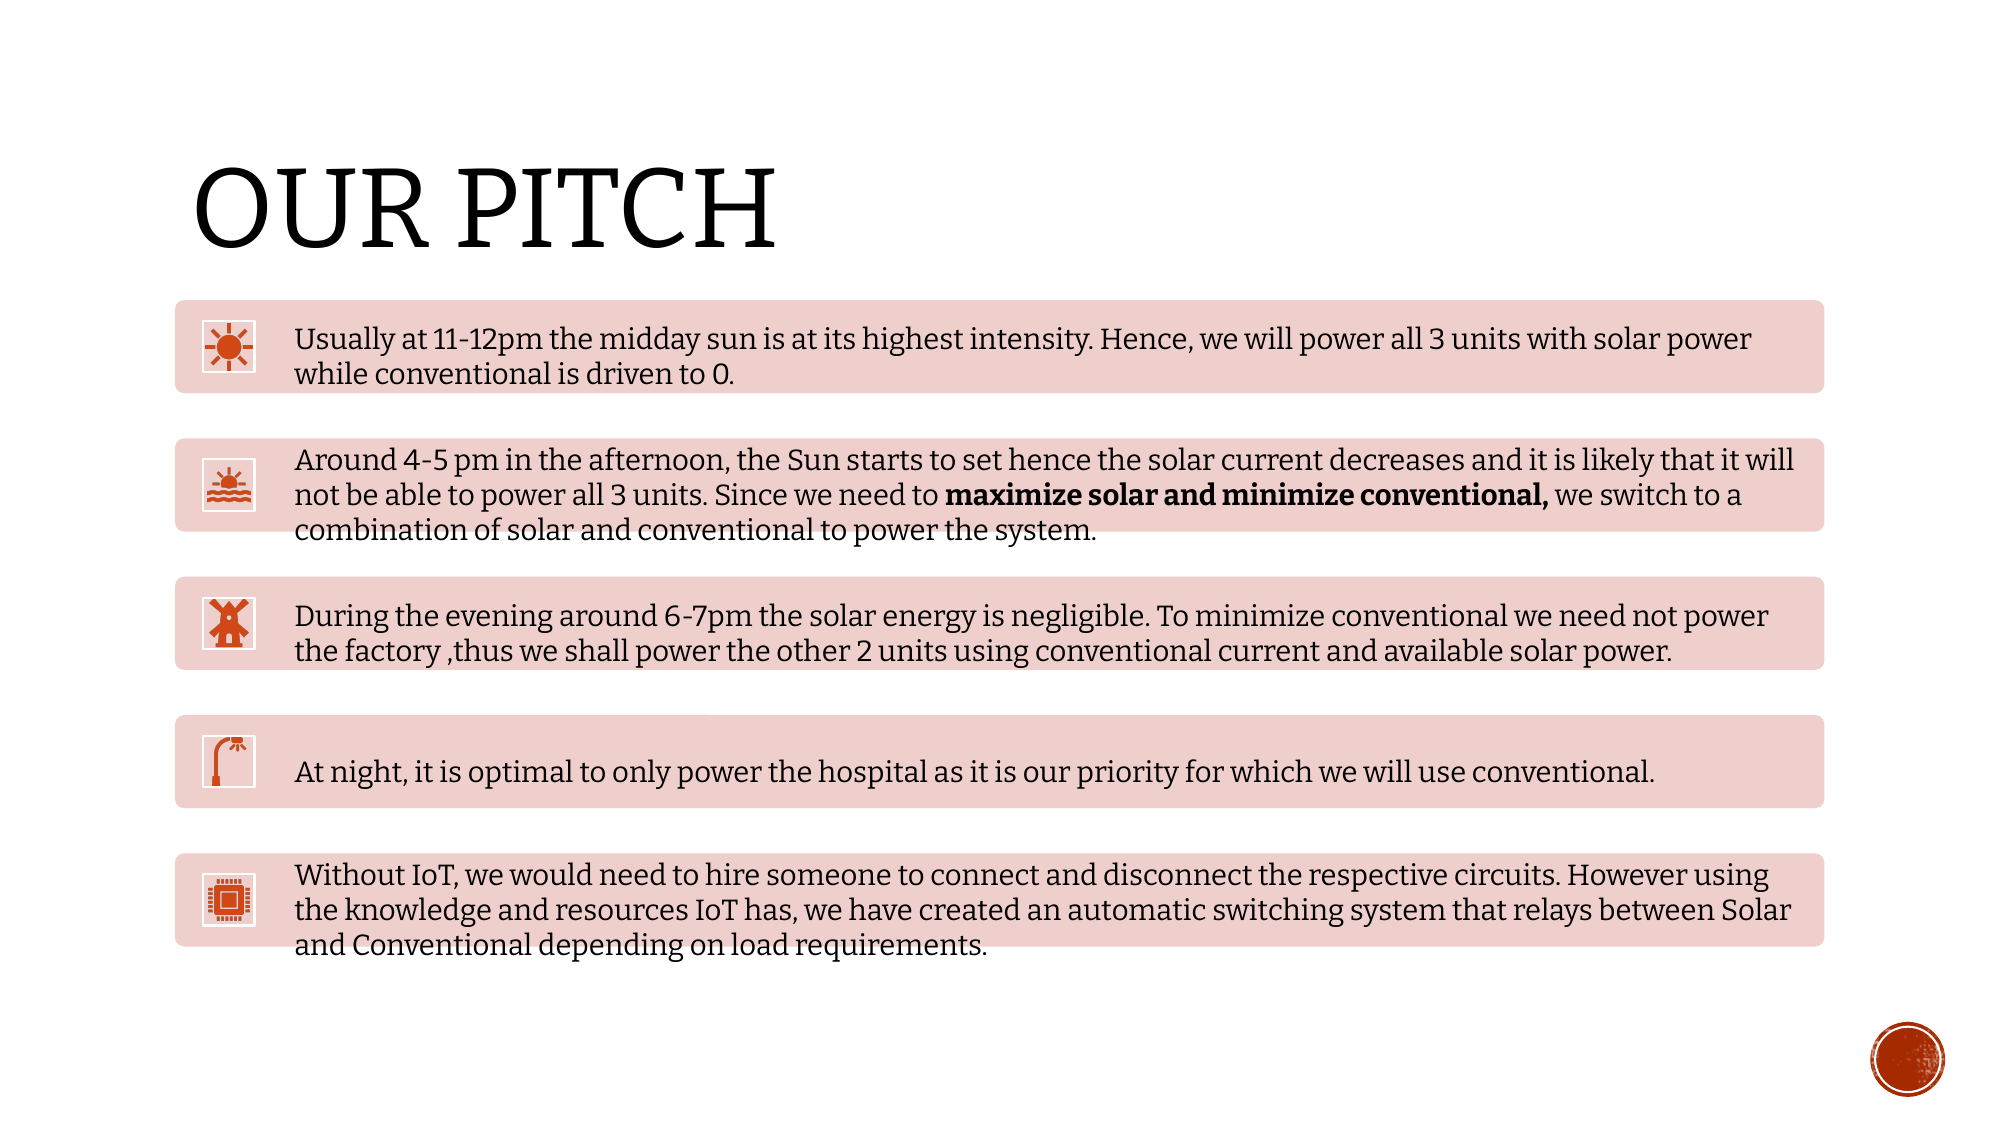

# Our Pitch
Usually at 11-12pm the midday sun is at its highest intensity. Hence, we will power all 3 units with solar power while conventional is driven to 0.
Around 4-5 pm in the afternoon, the Sun starts to set hence the solar current decreases and it is likely that it will not be able to power all 3 units. Since we need to maximize solar and minimize conventional, we switch to a combination of solar and conventional to power the system.
During the evening around 6-7pm the solar energy is negligible. To minimize conventional we need not power the factory ,thus we shall power the other 2 units using conventional current and available solar power.
At night, it is optimal to only power the hospital as it is our priority for which we will use conventional.
Without IoT, we would need to hire someone to connect and disconnect the respective circuits. However using the knowledge and resources IoT has, we have created an automatic switching system that relays between Solar and Conventional depending on load requirements.